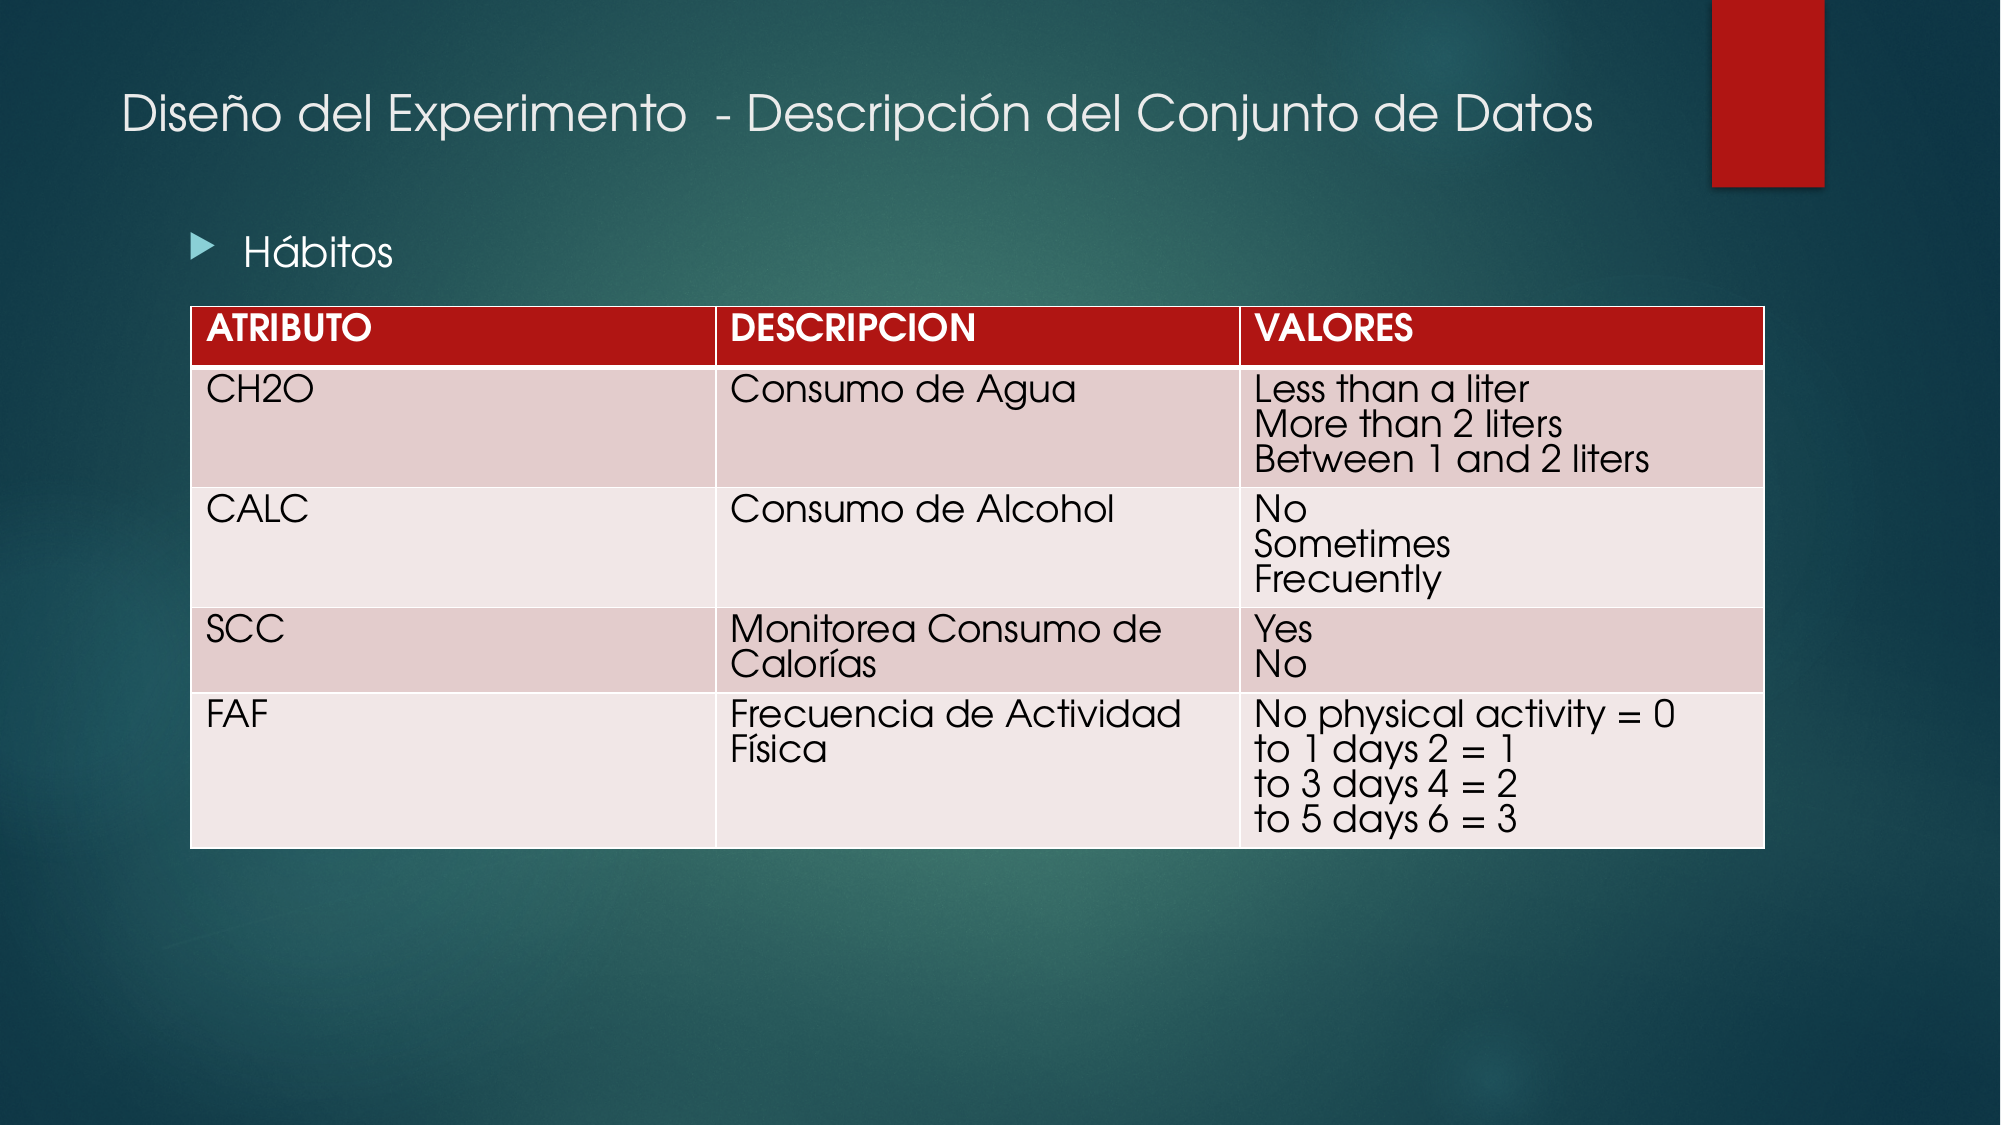

# Diseño del Experimento  - Descripción del Conjunto de Datos
Hábitos

| ATRIBUTO | DESCRIPCION | VALORES |
| --- | --- | --- |
| CH2O | Consumo de Agua | Less than a liter More than 2 liters Between 1 and 2 liters |
| CALC | Consumo de Alcohol | No  Sometimes Frecuently |
| SCC | Monitorea Consumo de Calorías | Yes No |
| FAF | Frecuencia de Actividad Física | No physical activity = 0 to 1 days 2 = 1 to 3 days 4 = 2 to 5 days 6 = 3 |